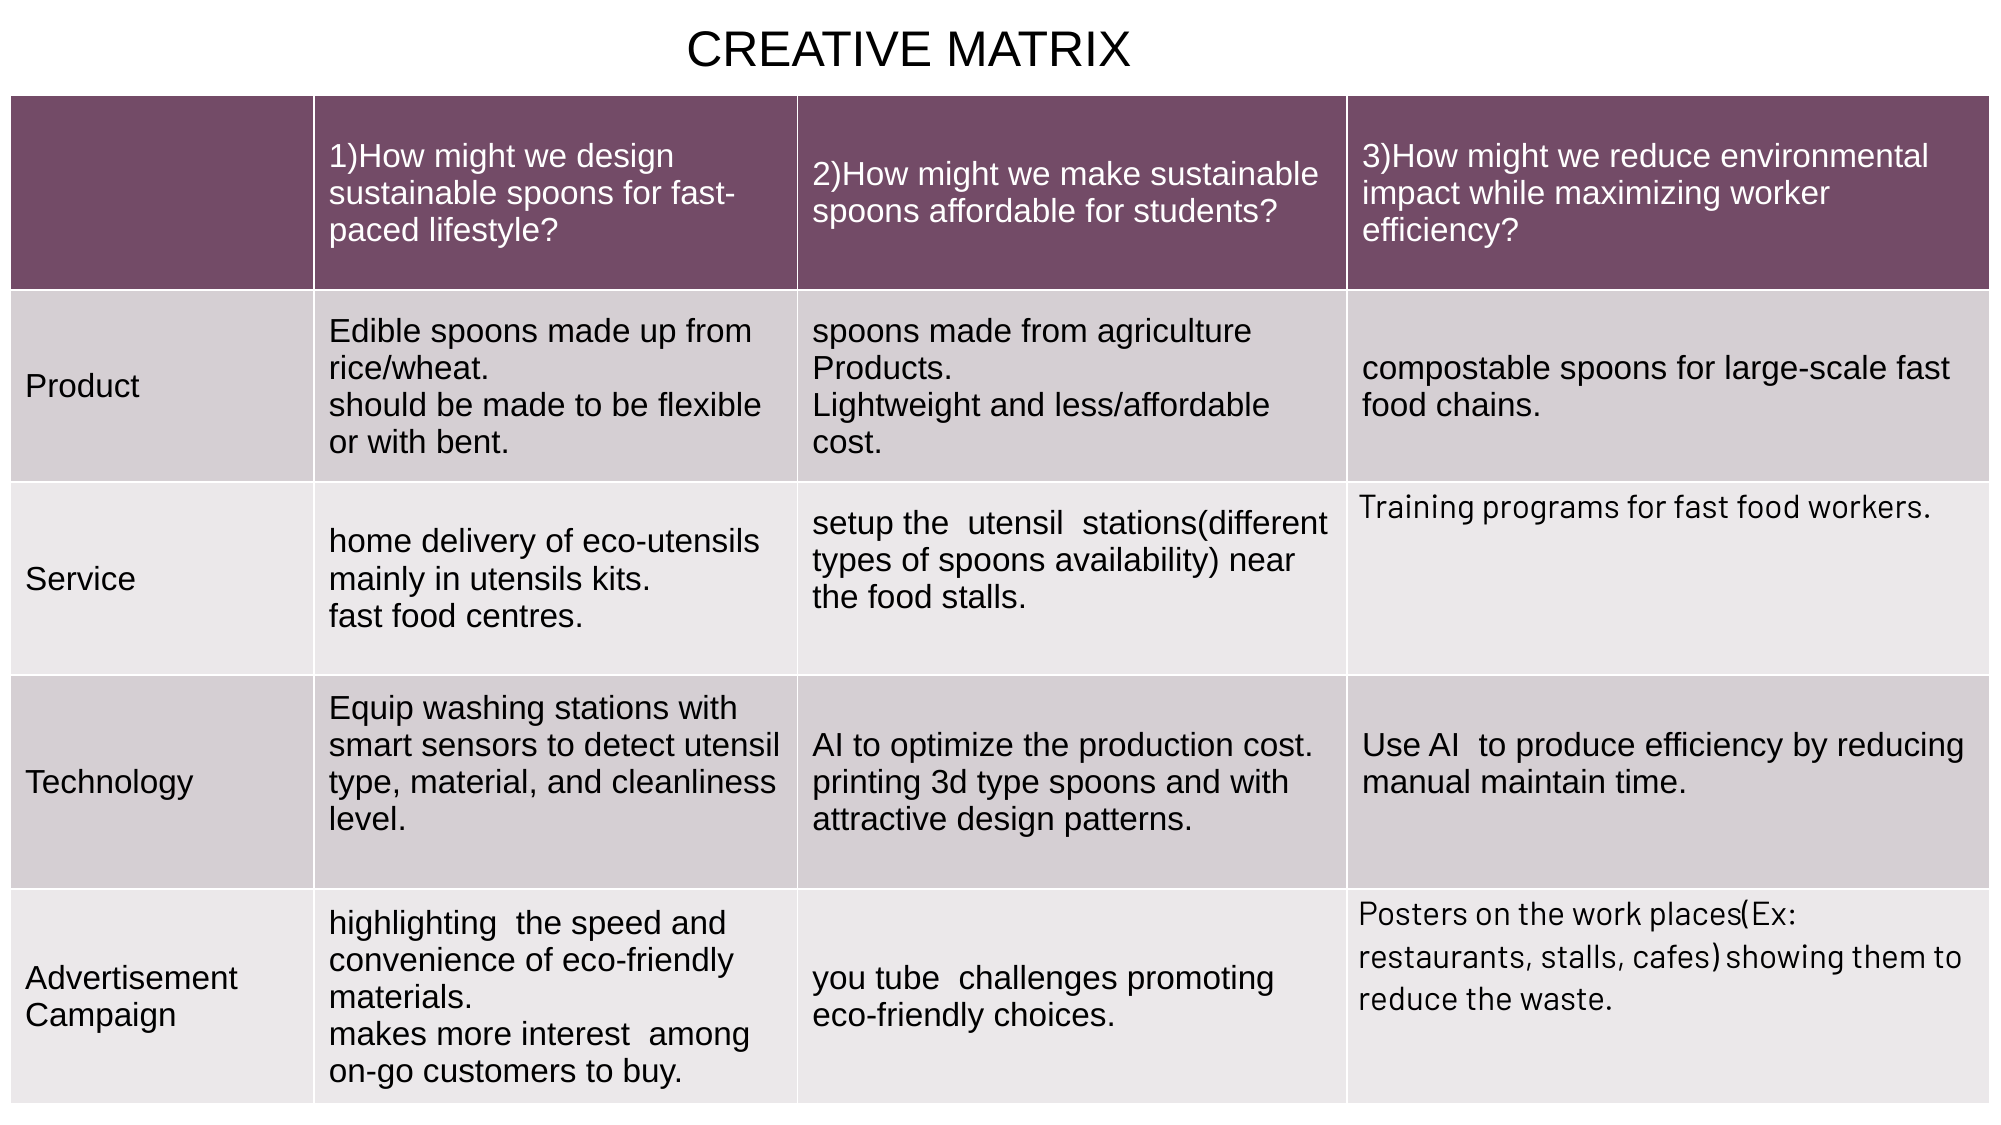

CREATIVE MATRIX
|  | 1)How might we design sustainable spoons for fast-paced lifestyle? | 2)How might we make sustainable spoons affordable for students? | 3)How might we reduce environmental impact while maximizing worker efficiency? |
| --- | --- | --- | --- |
| Product | Edible spoons made up from rice/wheat. should be made to be flexible or with bent. | spoons made from agriculture Products. Lightweight and less/affordable cost. | compostable spoons for large-scale fast food chains. |
| Service | home delivery of eco-utensils mainly in utensils kits. fast food centres. | setup the utensil stations(different types of spoons availability) near the food stalls. | Training programs for fast food workers. |
| Technology | Equip washing stations with smart sensors to detect utensil type, material, and cleanliness level. | AI to optimize the production cost. printing 3d type spoons and with attractive design patterns. | Use AI to produce efficiency by reducing manual maintain time. |
| Advertisement Campaign | highlighting the speed and convenience of eco-friendly materials. makes more interest among on-go customers to buy. | you tube challenges promoting eco-friendly choices. | Posters on the work places(Ex: restaurants, stalls, cafes) showing them to reduce the waste. |
37